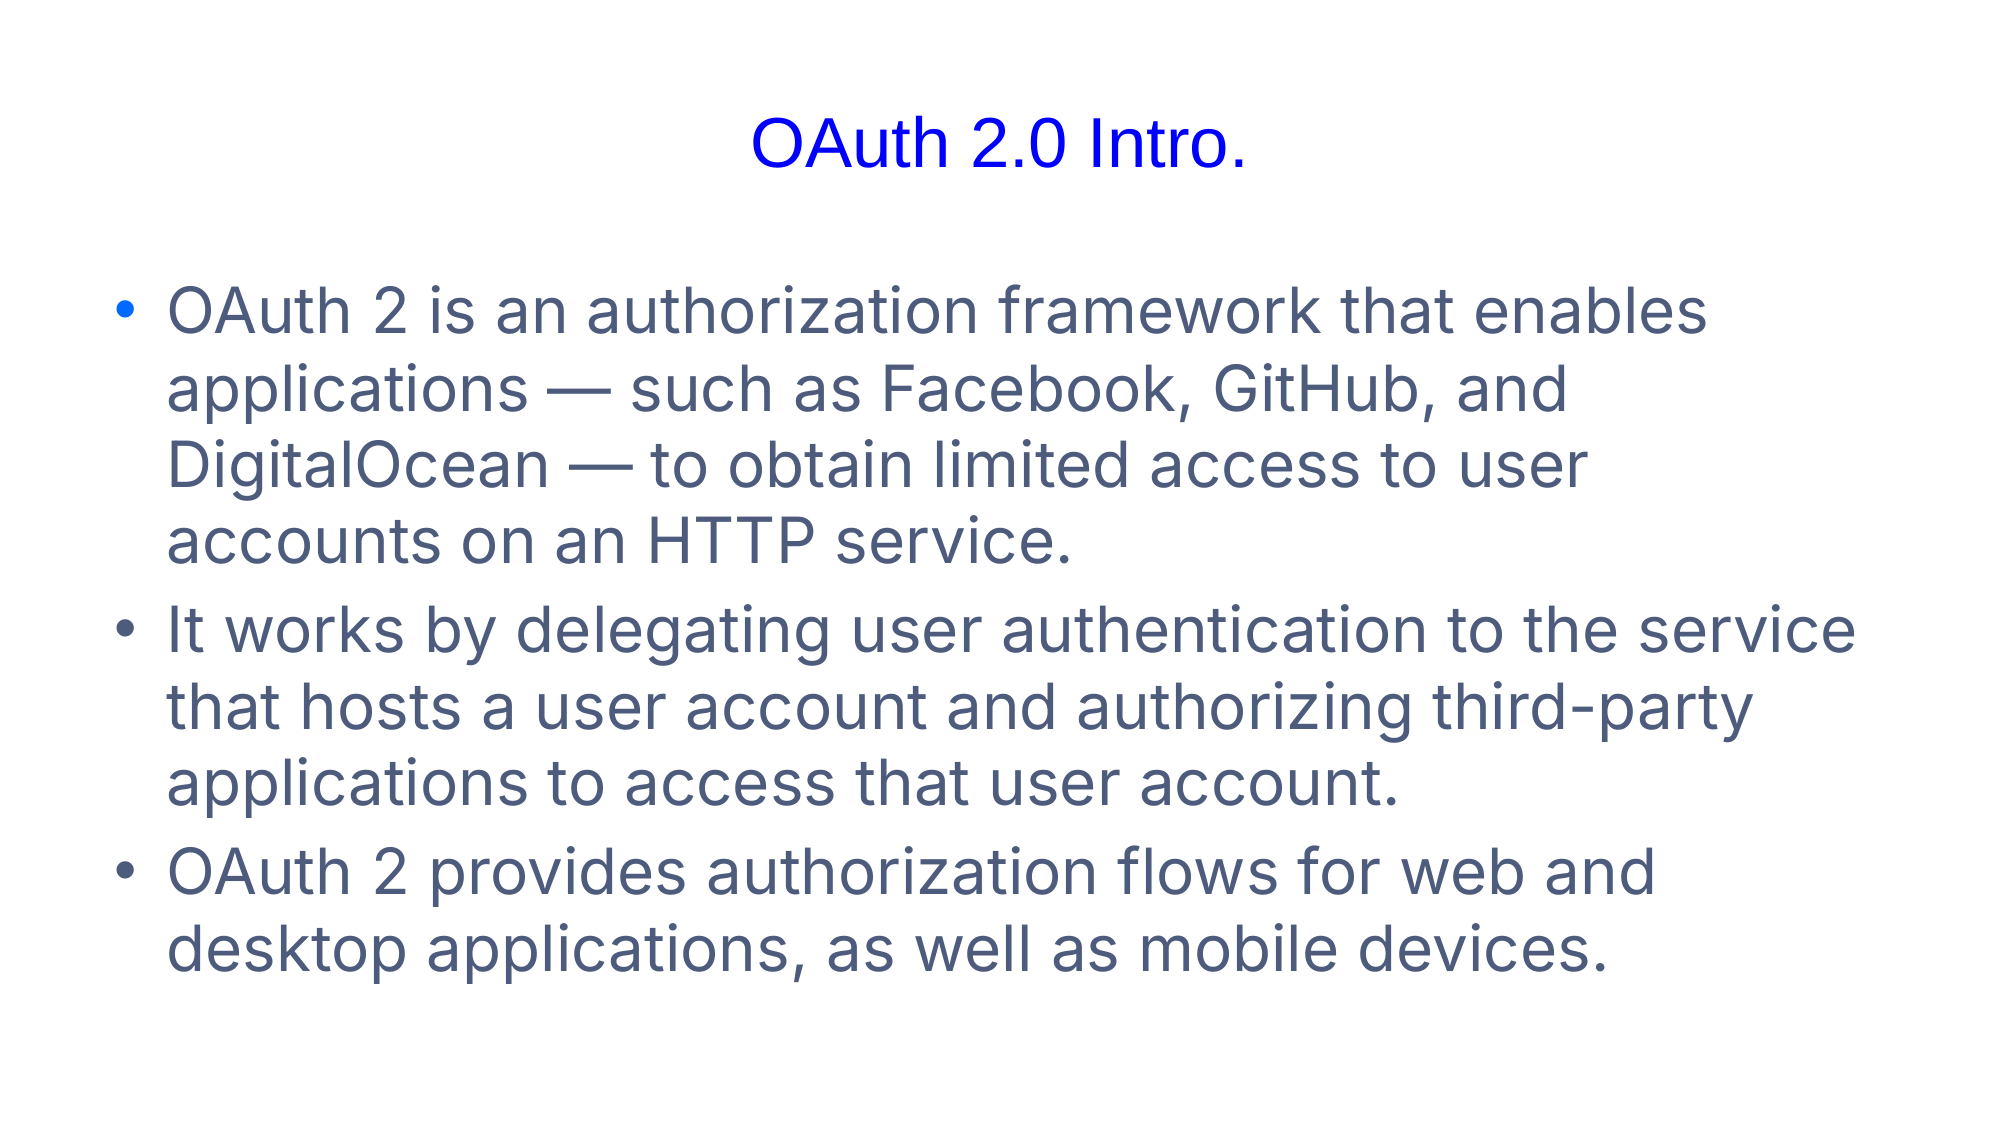

# OAuth 2.0 Intro.
OAuth 2 is an authorization framework that enables applications — such as Facebook, GitHub, and DigitalOcean — to obtain limited access to user accounts on an HTTP service.
It works by delegating user authentication to the service that hosts a user account and authorizing third-party applications to access that user account.
OAuth 2 provides authorization flows for web and desktop applications, as well as mobile devices.